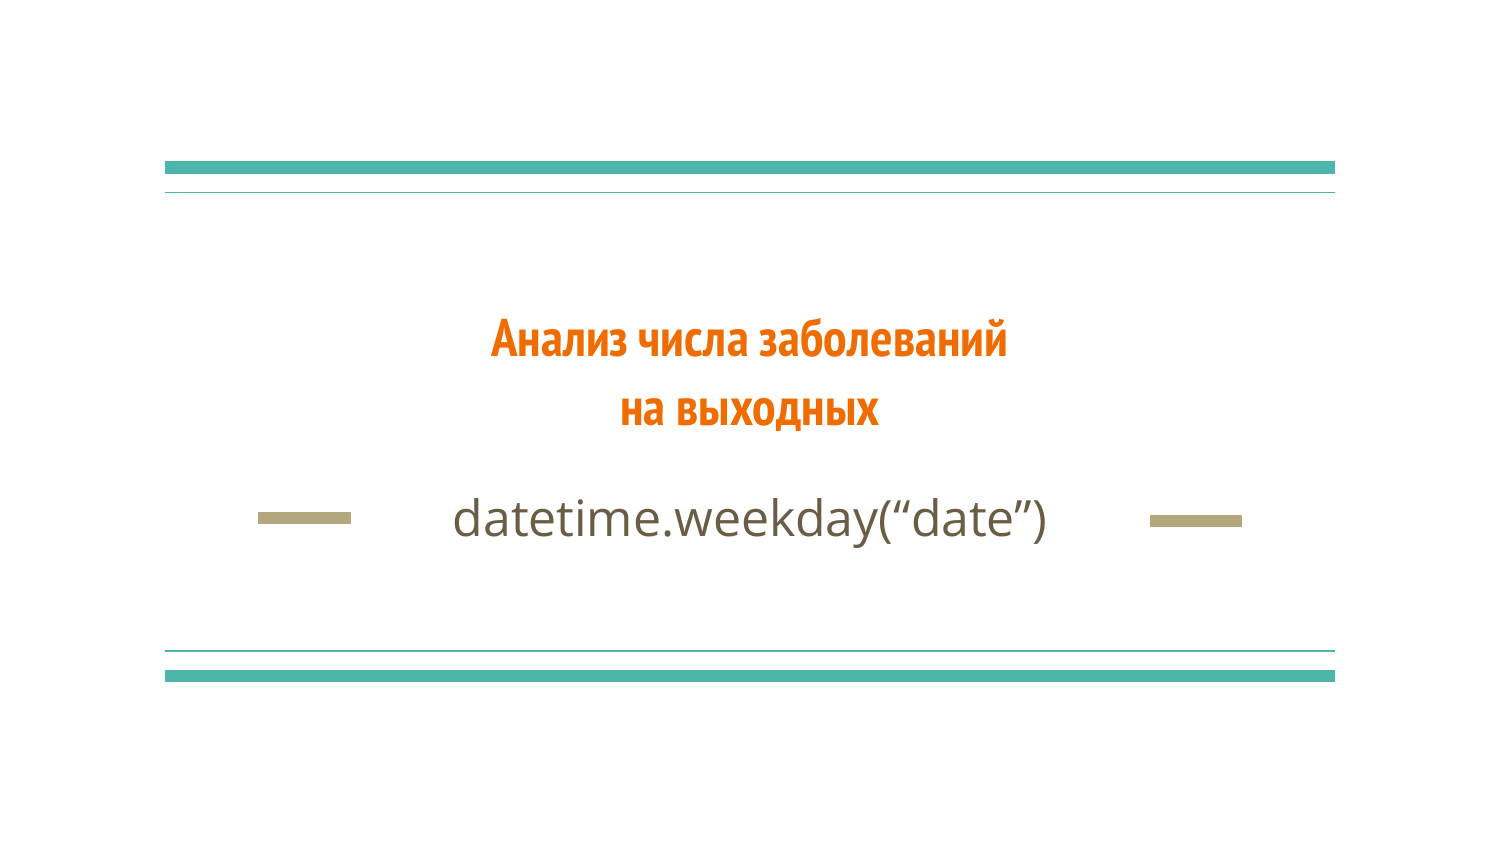

# Анализ числа заболеваний
на выходных
datetime.weekday(“date”)